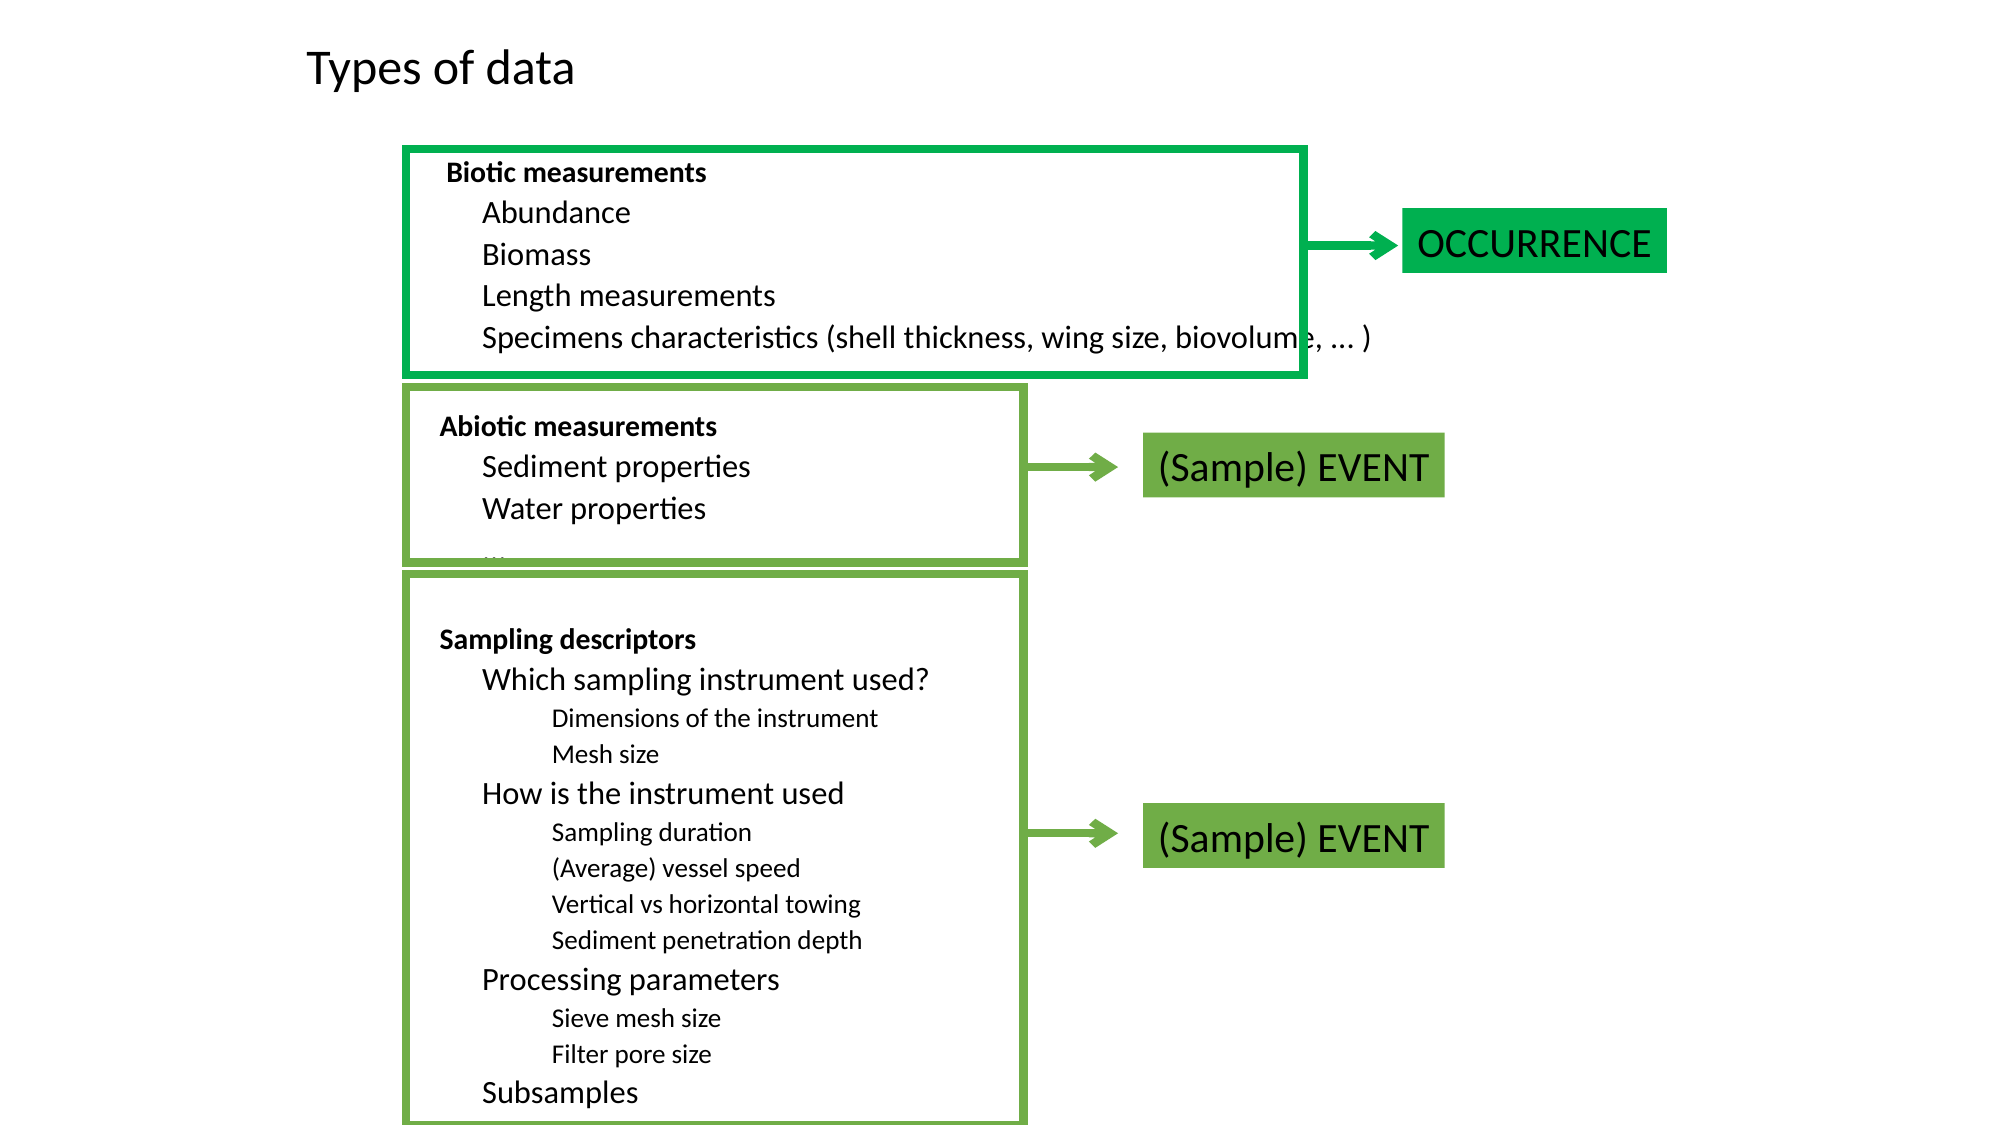

# Types of data
     Biotic measurements
Abundance
Biomass
Length measurements
Specimens characteristics (shell thickness, wing size, biovolume, ... )

    Abiotic measurements
Sediment properties
Water properties
...

    Sampling descriptors
Which sampling instrument used?
Dimensions of the instrument
Mesh size
How is the instrument used
Sampling duration
(Average) vessel speed
Vertical vs horizontal towing
Sediment penetration depth
Processing parameters
Sieve mesh size
Filter pore size
Subsamples

OCCURRENCE

(Sample) EVENT

(Sample) EVENT